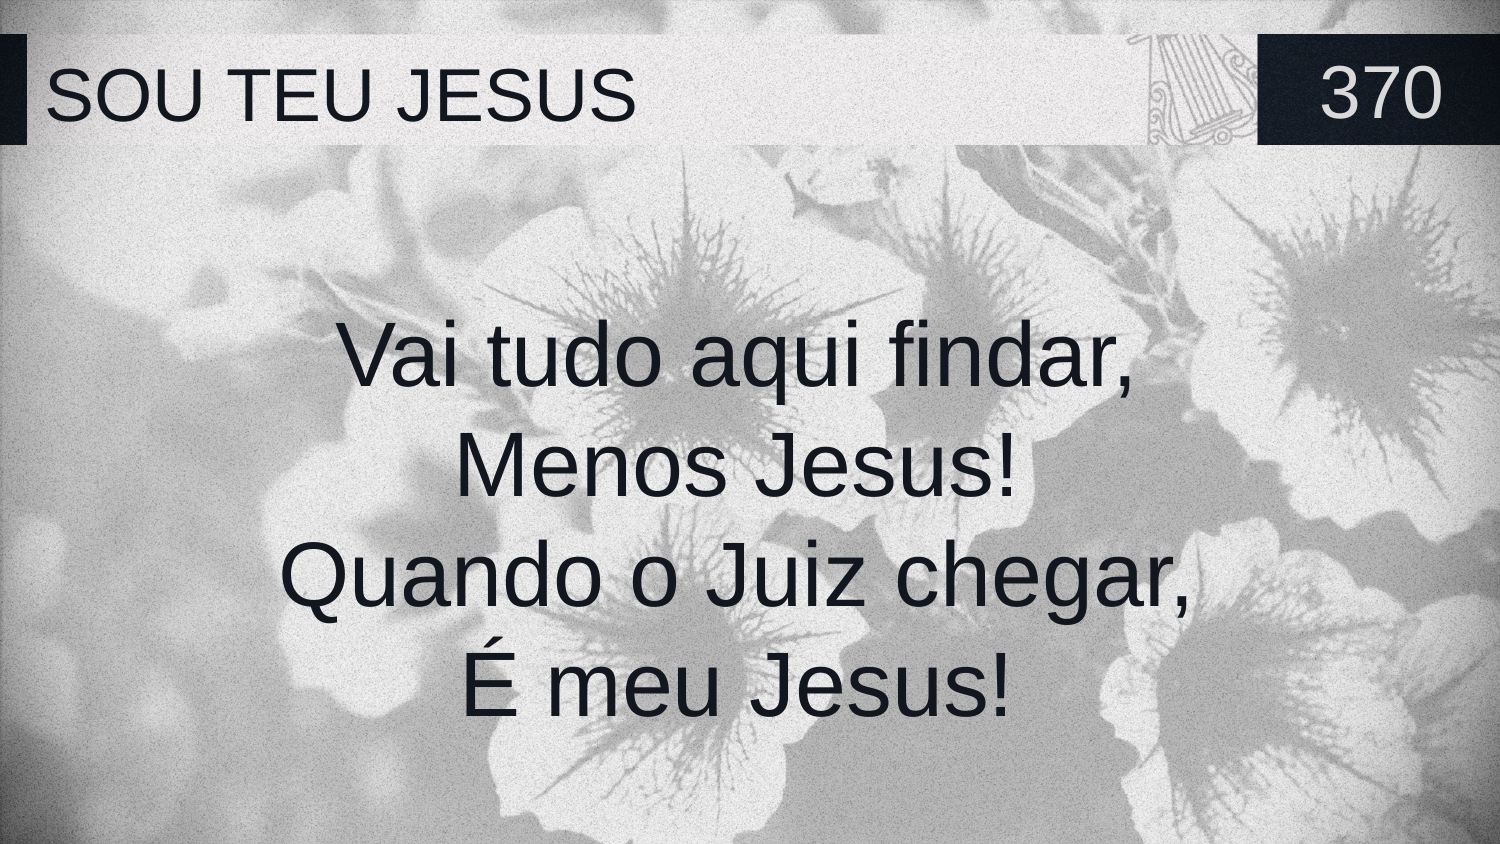

# SOU TEU JESUS
370
Vai tudo aqui findar,
Menos Jesus!
Quando o Juiz chegar,
É meu Jesus!